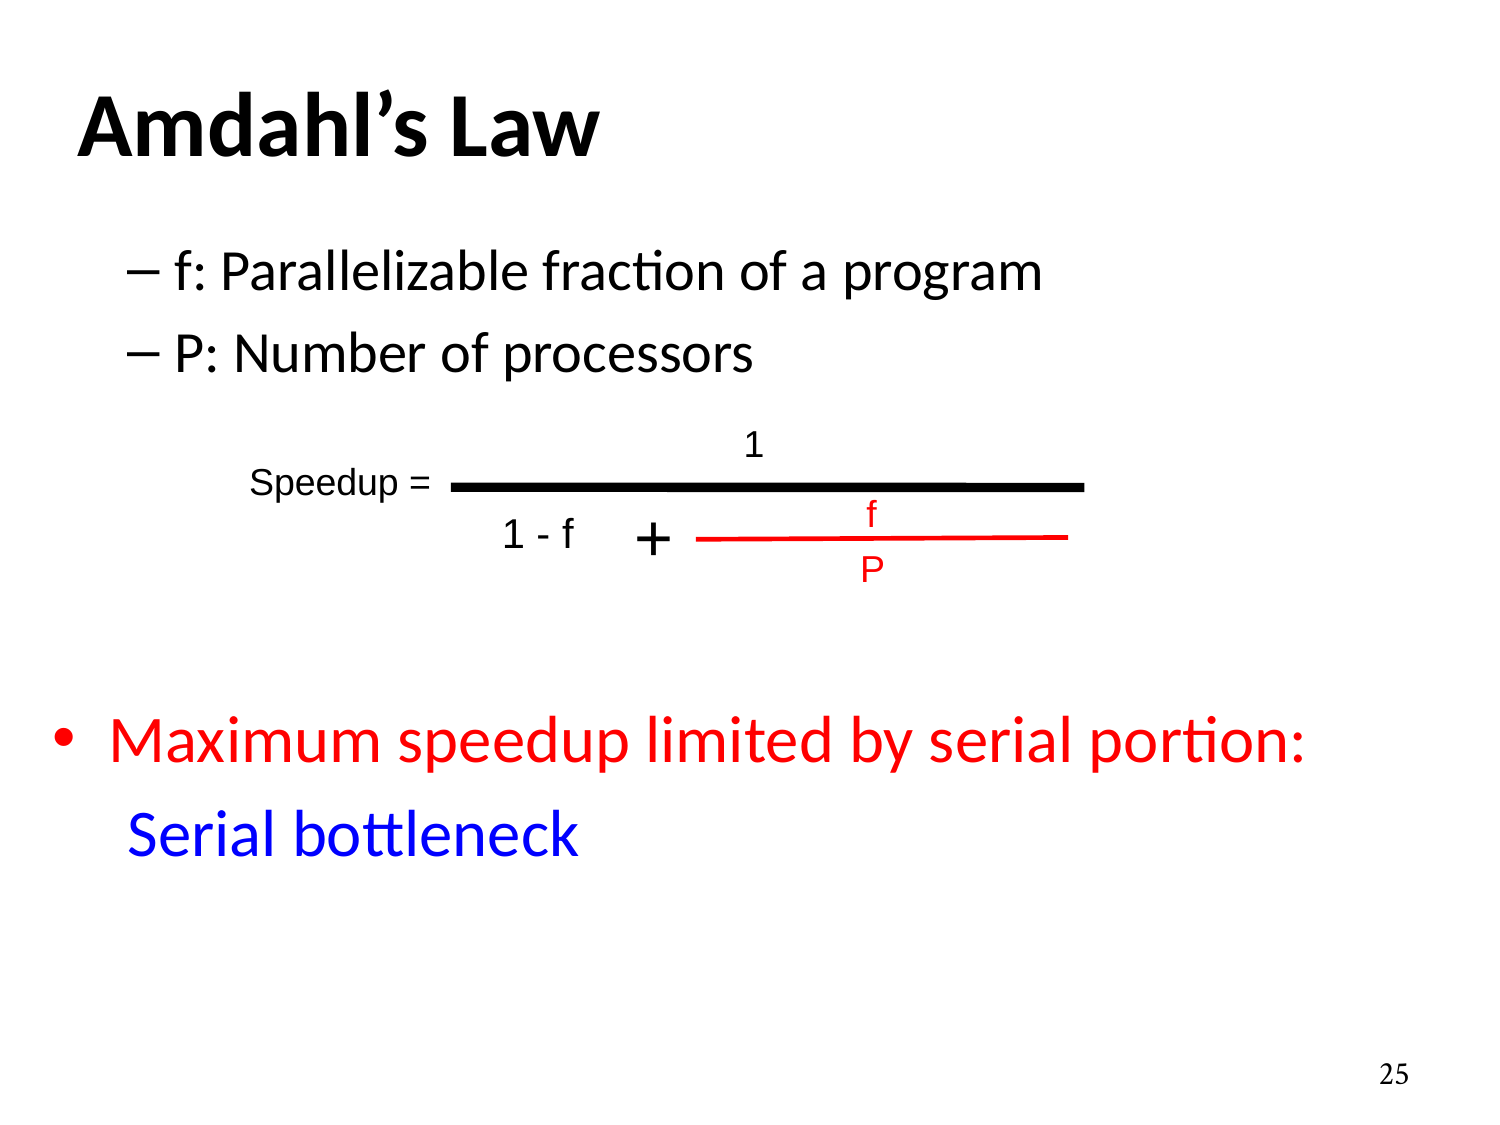

# Amdahl’s Law
f: Parallelizable fraction of a program
P: Number of processors

Maximum speedup limited by serial portion:
     Serial bottleneck

1
Speedup =
f

+
1 - f
P

25